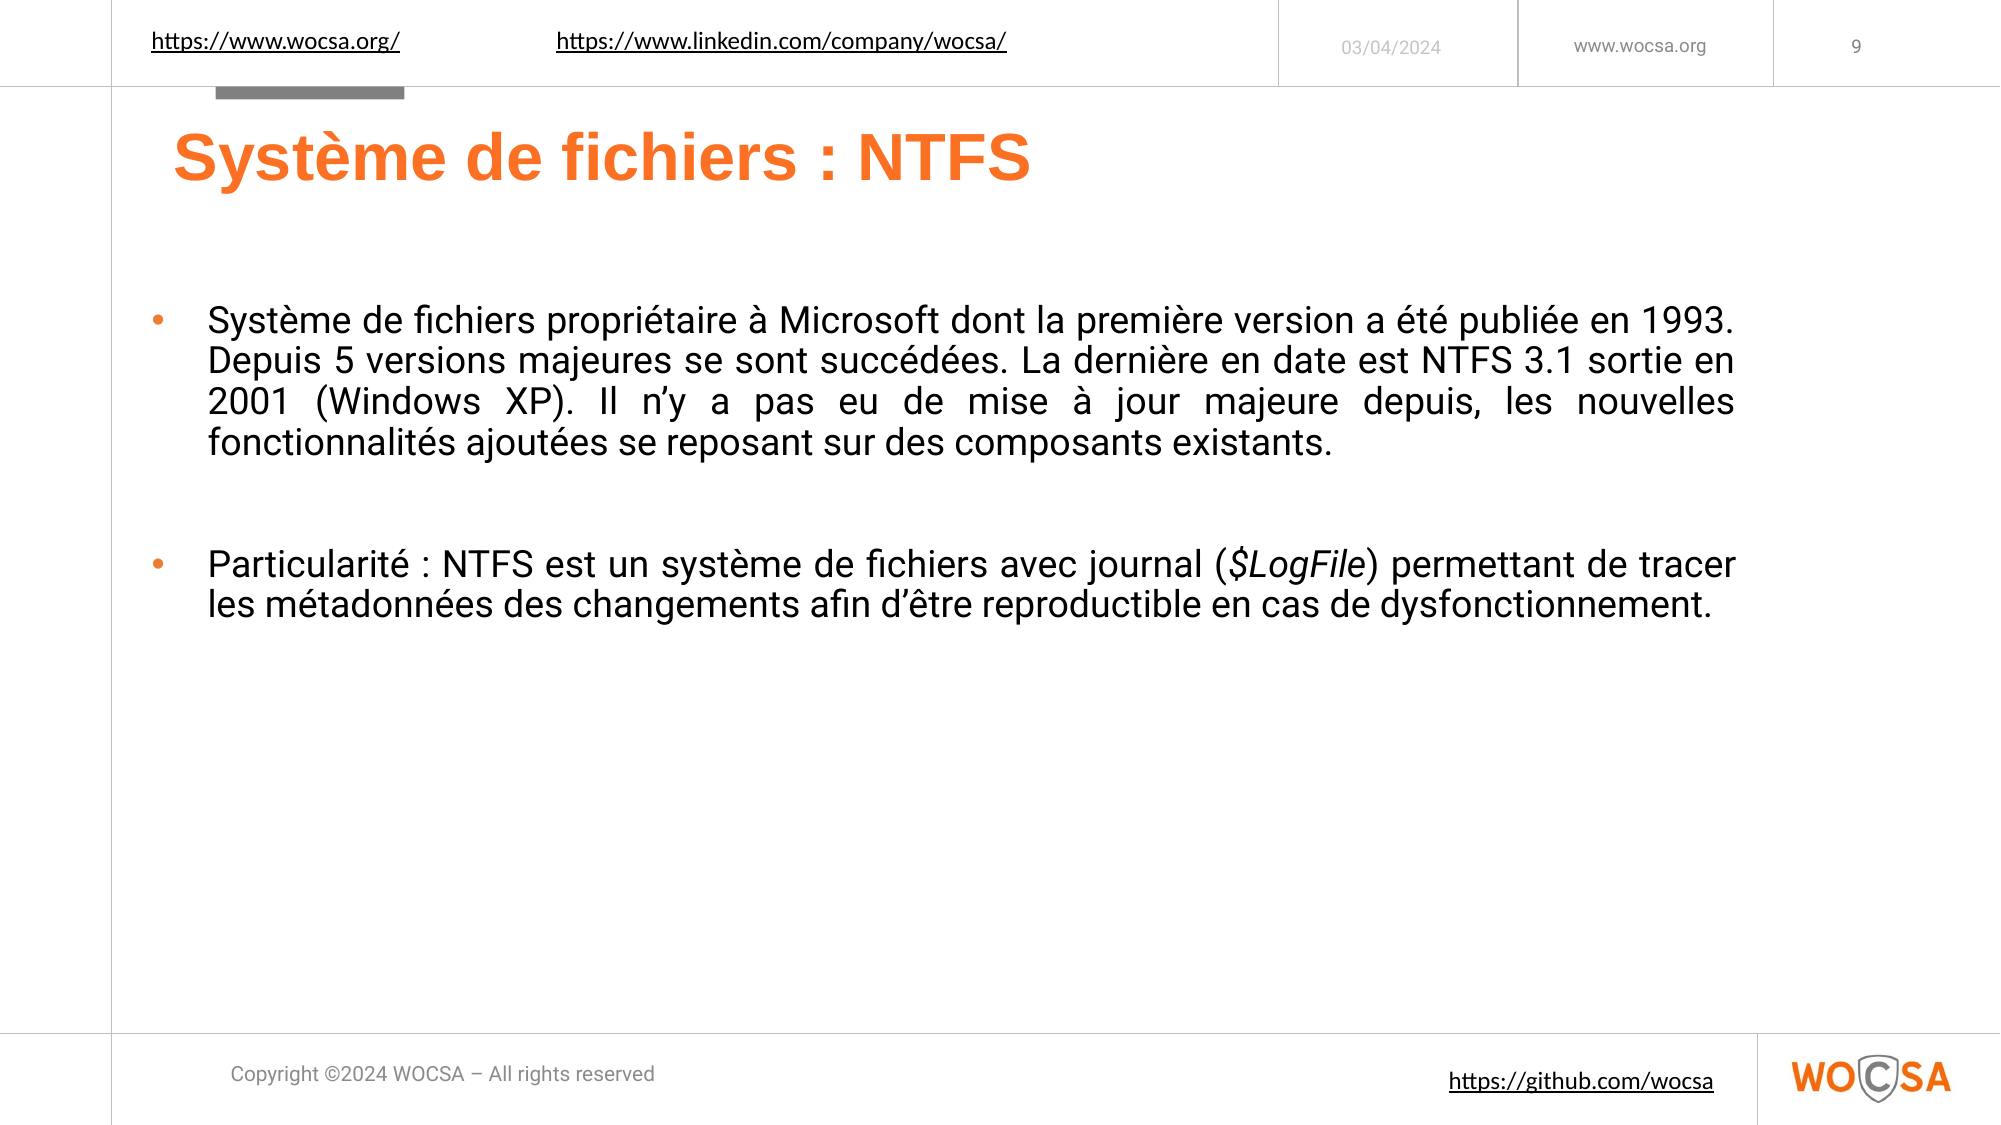

https://www.linkedin.com/company/wocsa/
https://www.wocsa.org/
03/04/2024
# Système de fichiers : NTFS
Système de fichiers propriétaire à Microsoft dont la première version a été publiée en 1993. Depuis 5 versions majeures se sont succédées. La dernière en date est NTFS 3.1 sortie en 2001 (Windows XP). Il n’y a pas eu de mise à jour majeure depuis, les nouvelles fonctionnalités ajoutées se reposant sur des composants existants.

Particularité : NTFS est un système de fichiers avec journal ($LogFile) permettant de tracer les métadonnées des changements afin d’être reproductible en cas de dysfonctionnement.

Copyright ©2024 WOCSA – All rights reserved
https://github.com/wocsa